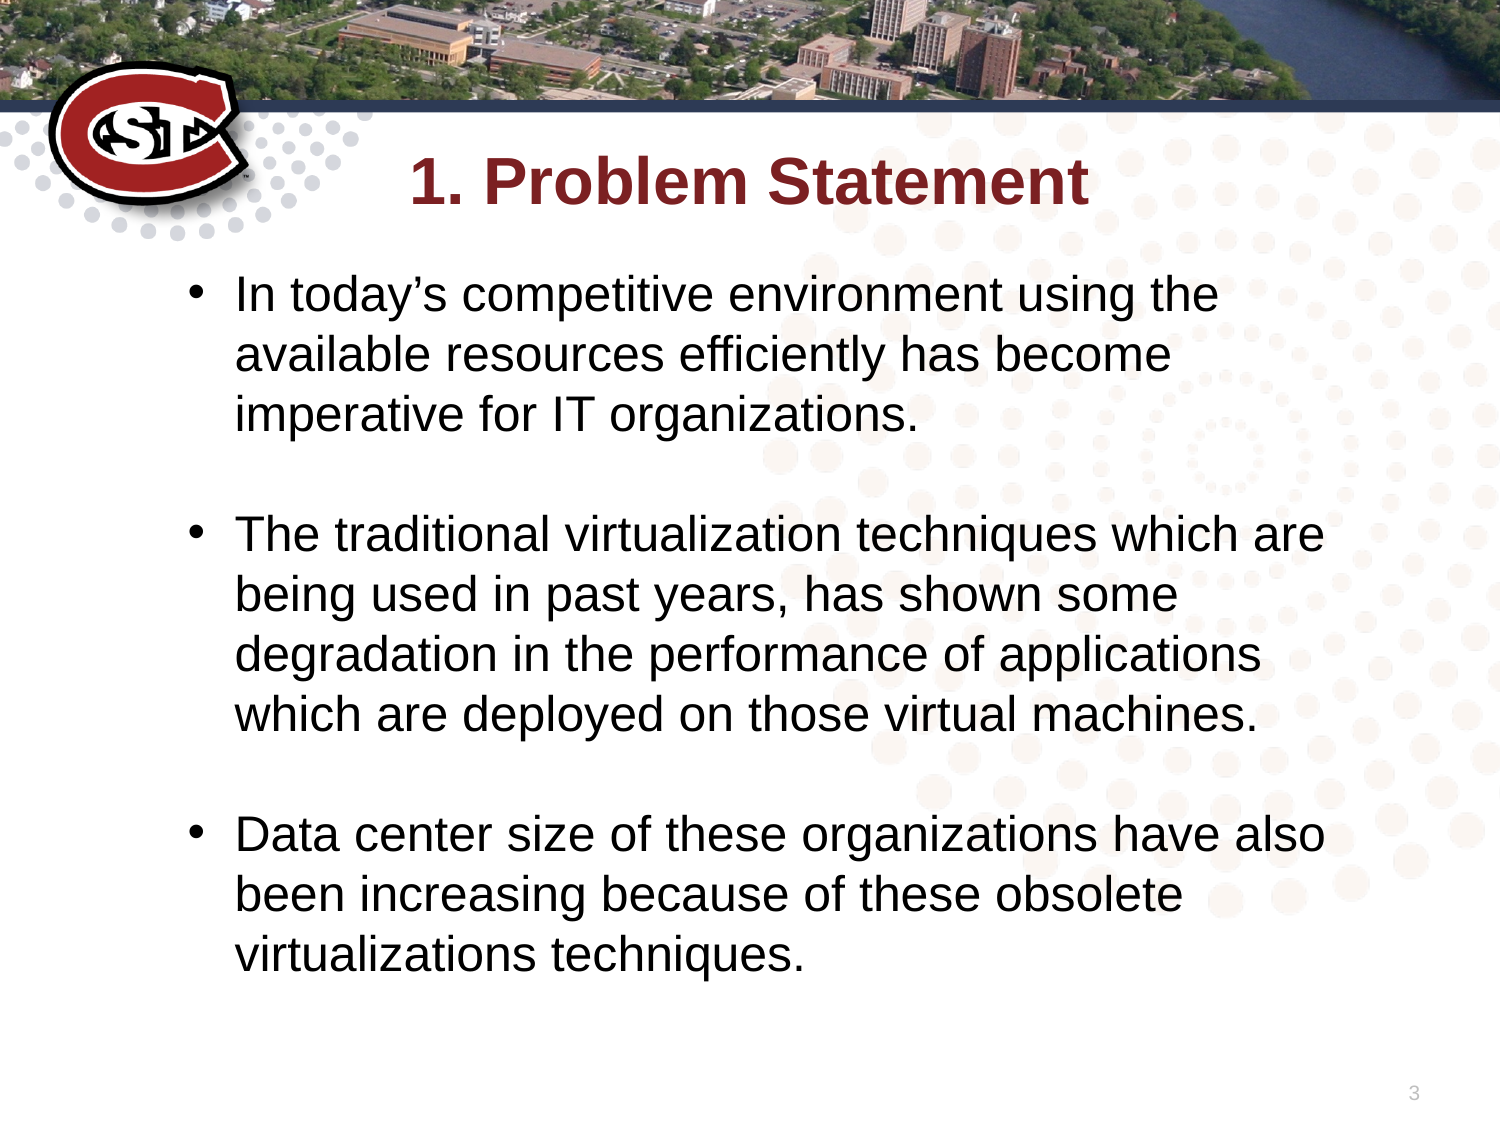

# 1. Problem Statement
In today’s competitive environment using the available resources efficiently has become imperative for IT organizations.

The traditional virtualization techniques which are being used in past years, has shown some degradation in the performance of applications which are deployed on those virtual machines.

Data center size of these organizations have also been increasing because of these obsolete virtualizations techniques.

3